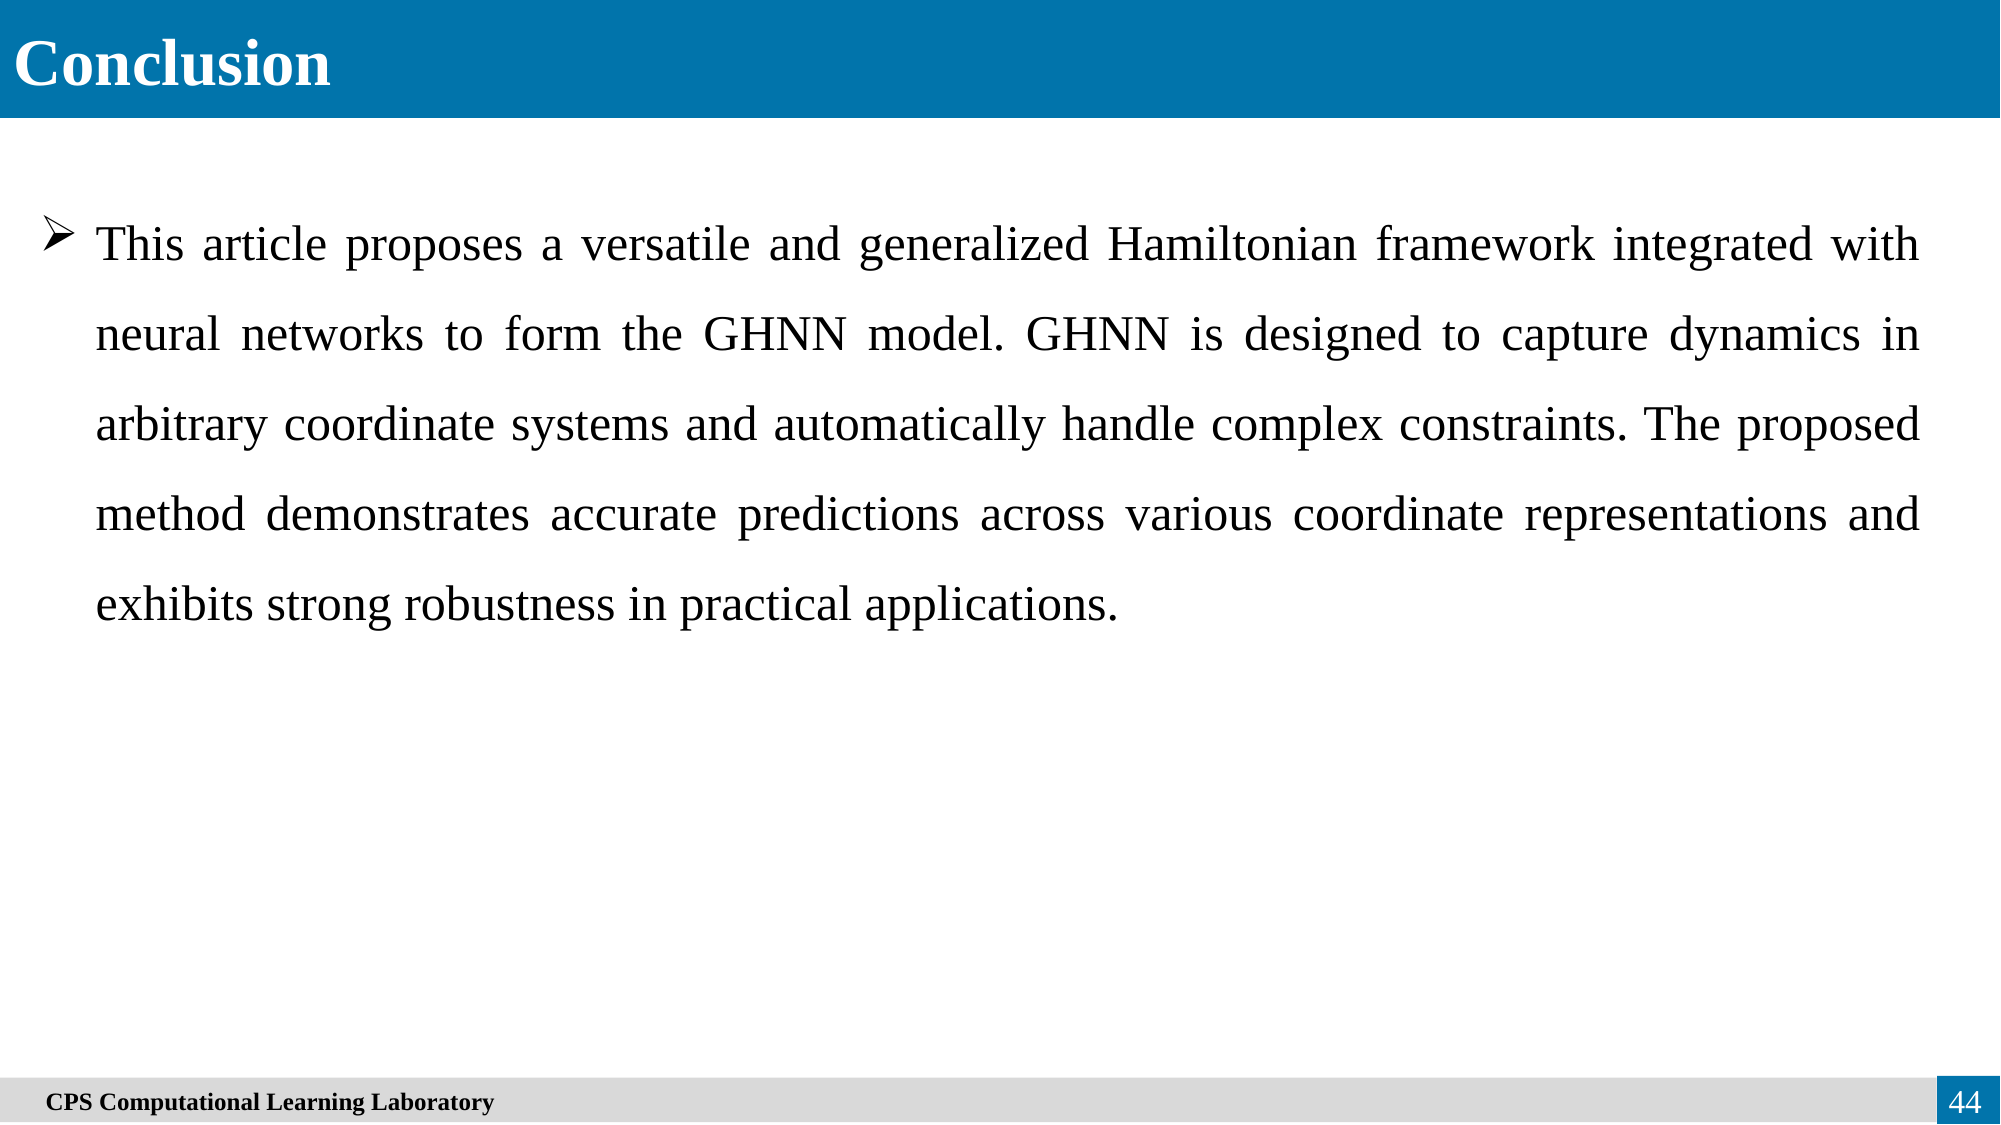

Conclusion
This article proposes a versatile and generalized Hamiltonian framework integrated with neural networks to form the GHNN model. GHNN is designed to capture dynamics in arbitrary coordinate systems and automatically handle complex constraints. The proposed method demonstrates accurate predictions across various coordinate representations and exhibits strong robustness in practical applications.
44
　CPS Computational Learning Laboratory